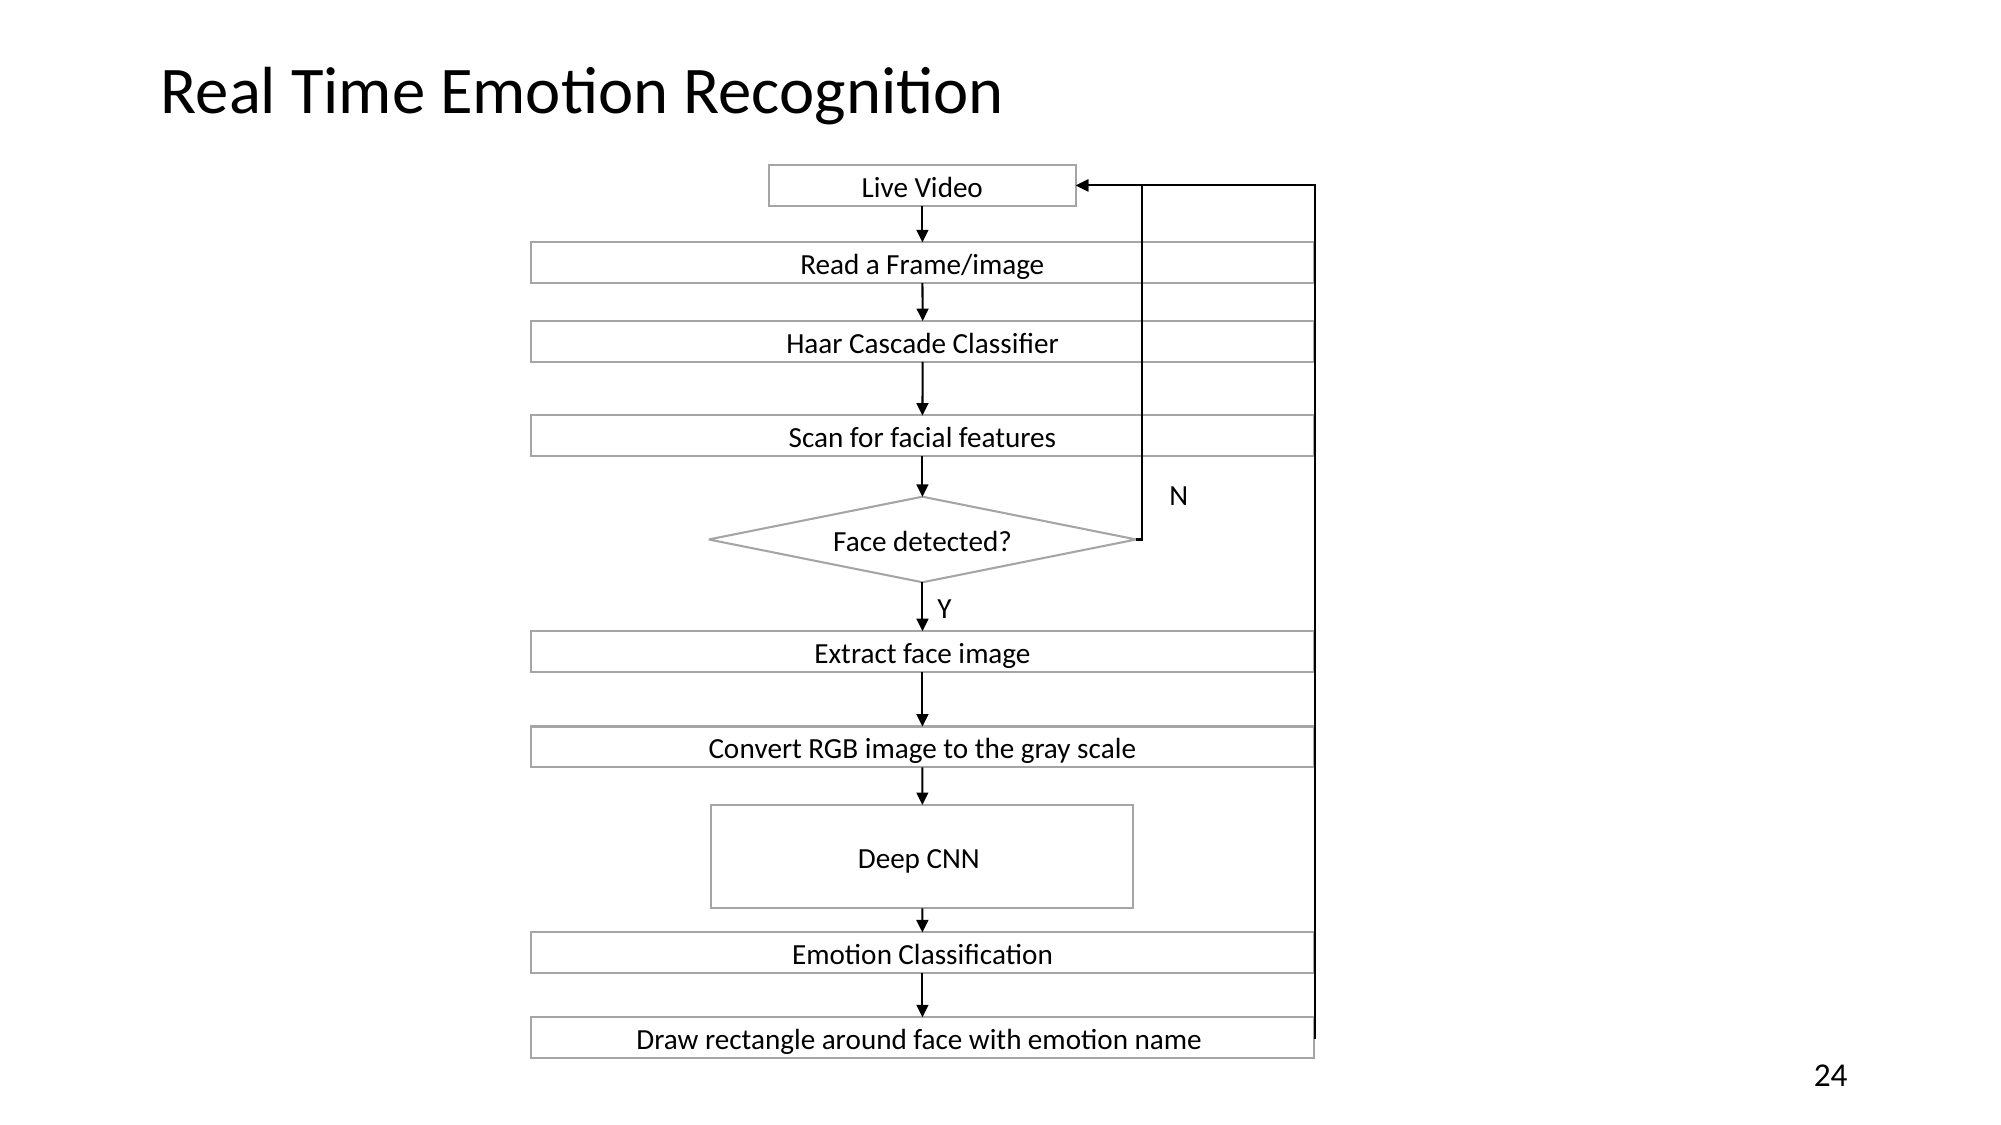

Real Time Emotion Recognition
Live Video
Read a Frame/image
Haar Cascade Classifier
Scan for facial features
N
Face detected?
Y
Extract face image
Convert RGB image to the gray scale
Deep CNN
Emotion Classification
Draw rectangle around face with emotion name
24